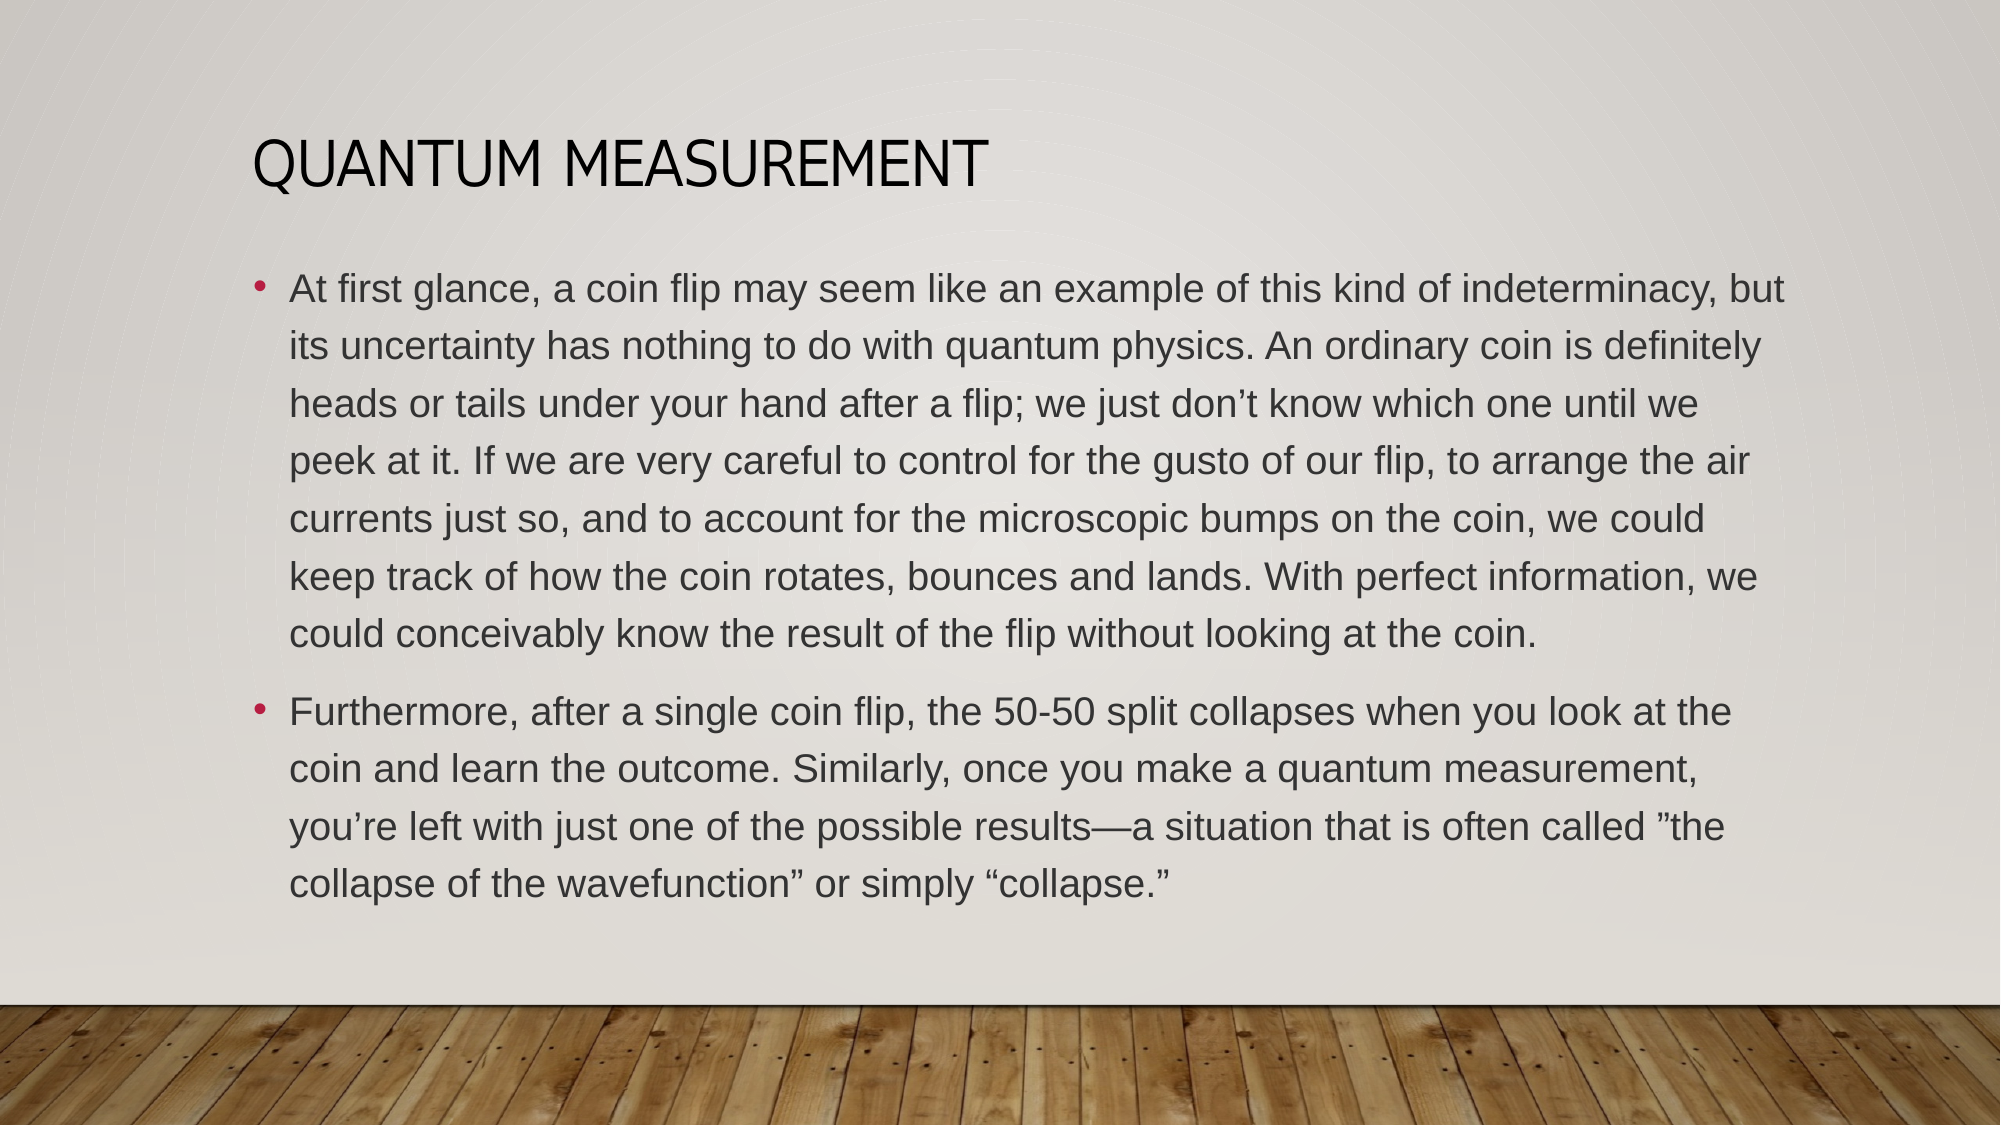

# Quantum measurement
At first glance, a coin flip may seem like an example of this kind of indeterminacy, but its uncertainty has nothing to do with quantum physics. An ordinary coin is definitely heads or tails under your hand after a flip; we just don’t know which one until we peek at it. If we are very careful to control for the gusto of our flip, to arrange the air currents just so, and to account for the microscopic bumps on the coin, we could keep track of how the coin rotates, bounces and lands. With perfect information, we could conceivably know the result of the flip without looking at the coin.
Furthermore, after a single coin flip, the 50-50 split collapses when you look at the coin and learn the outcome. Similarly, once you make a quantum measurement, you’re left with just one of the possible results—a situation that is often called ”the collapse of the wavefunction” or simply “collapse.”